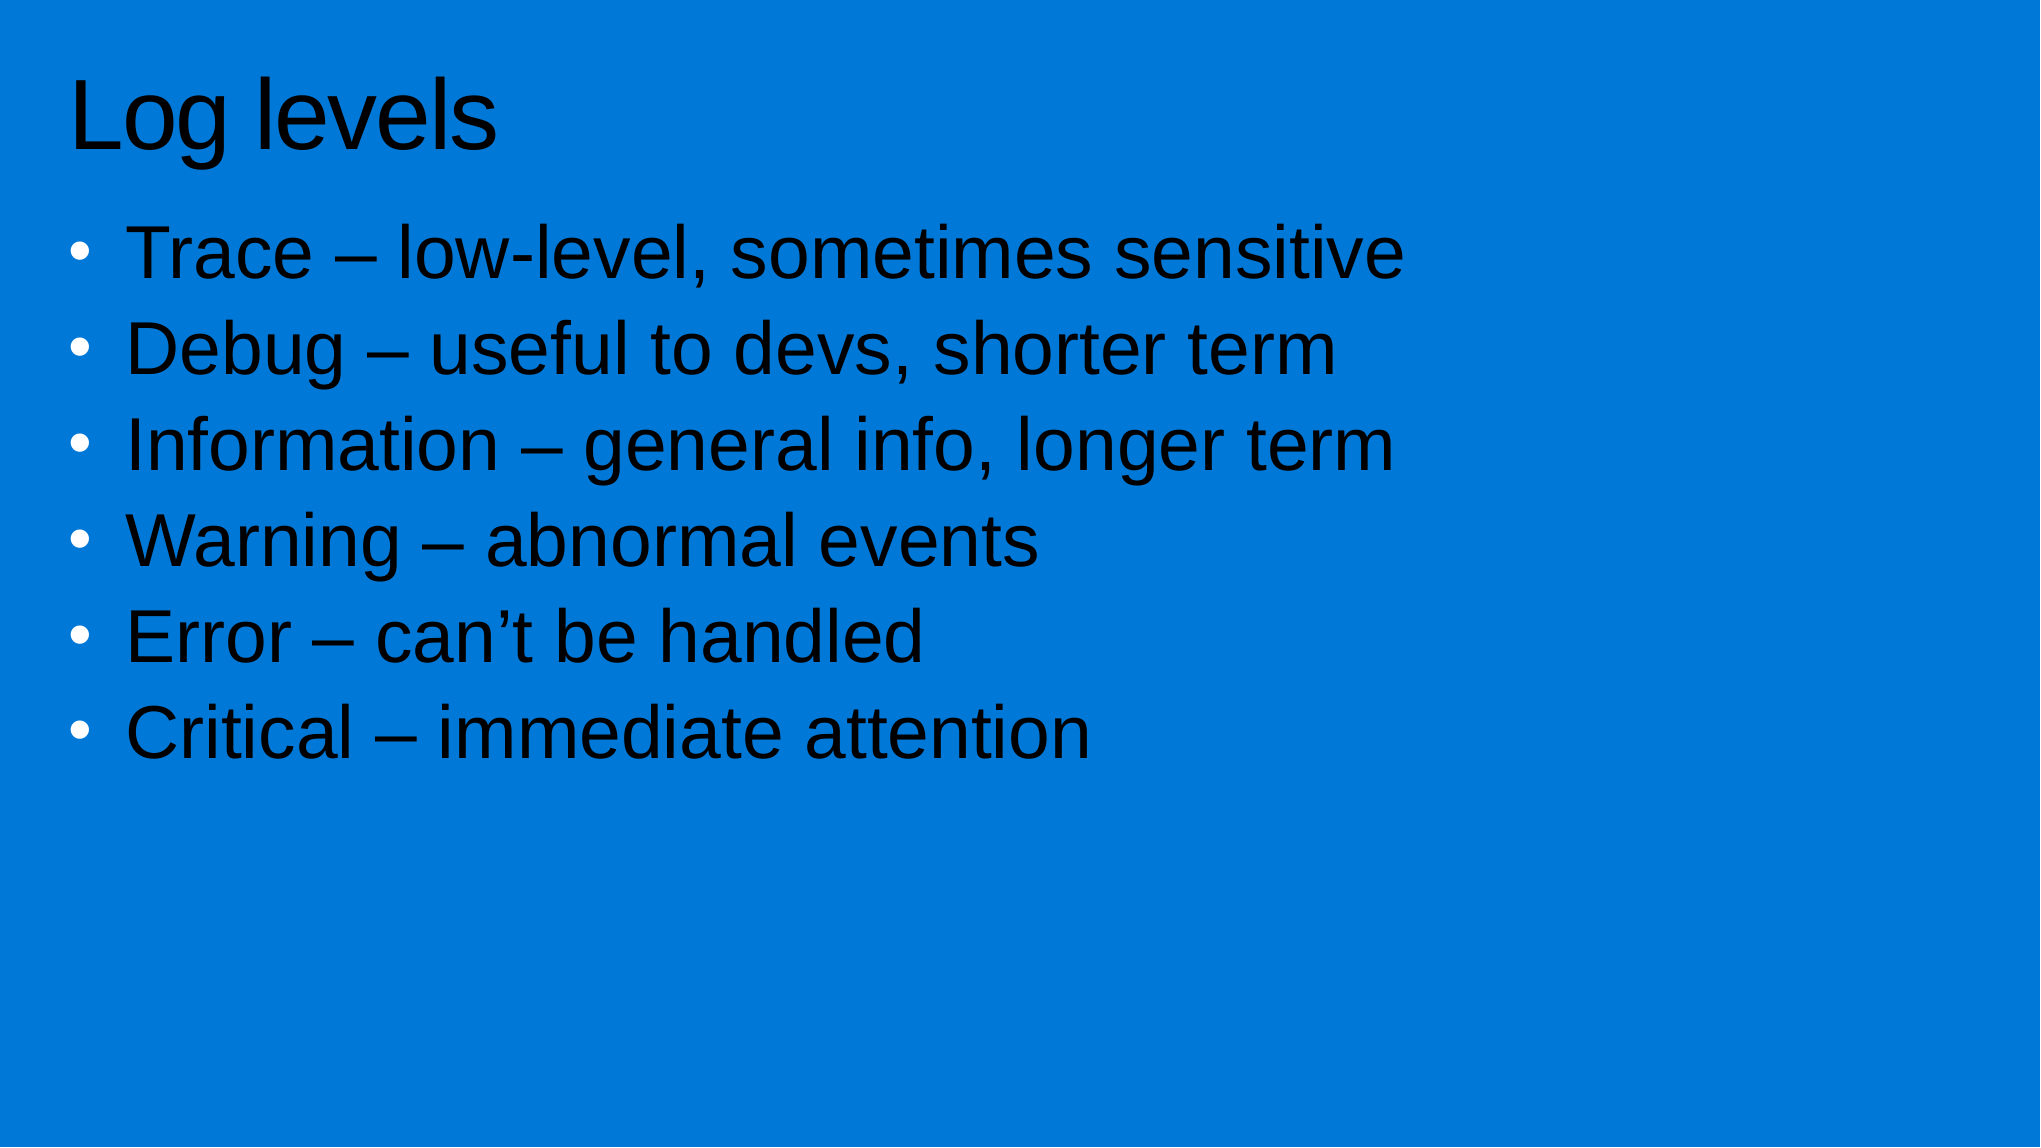

# Log levels
Trace – low-level, sometimes sensitive
Debug – useful to devs, shorter term
Information – general info, longer term
Warning – abnormal events
Error – can’t be handled
Critical – immediate attention